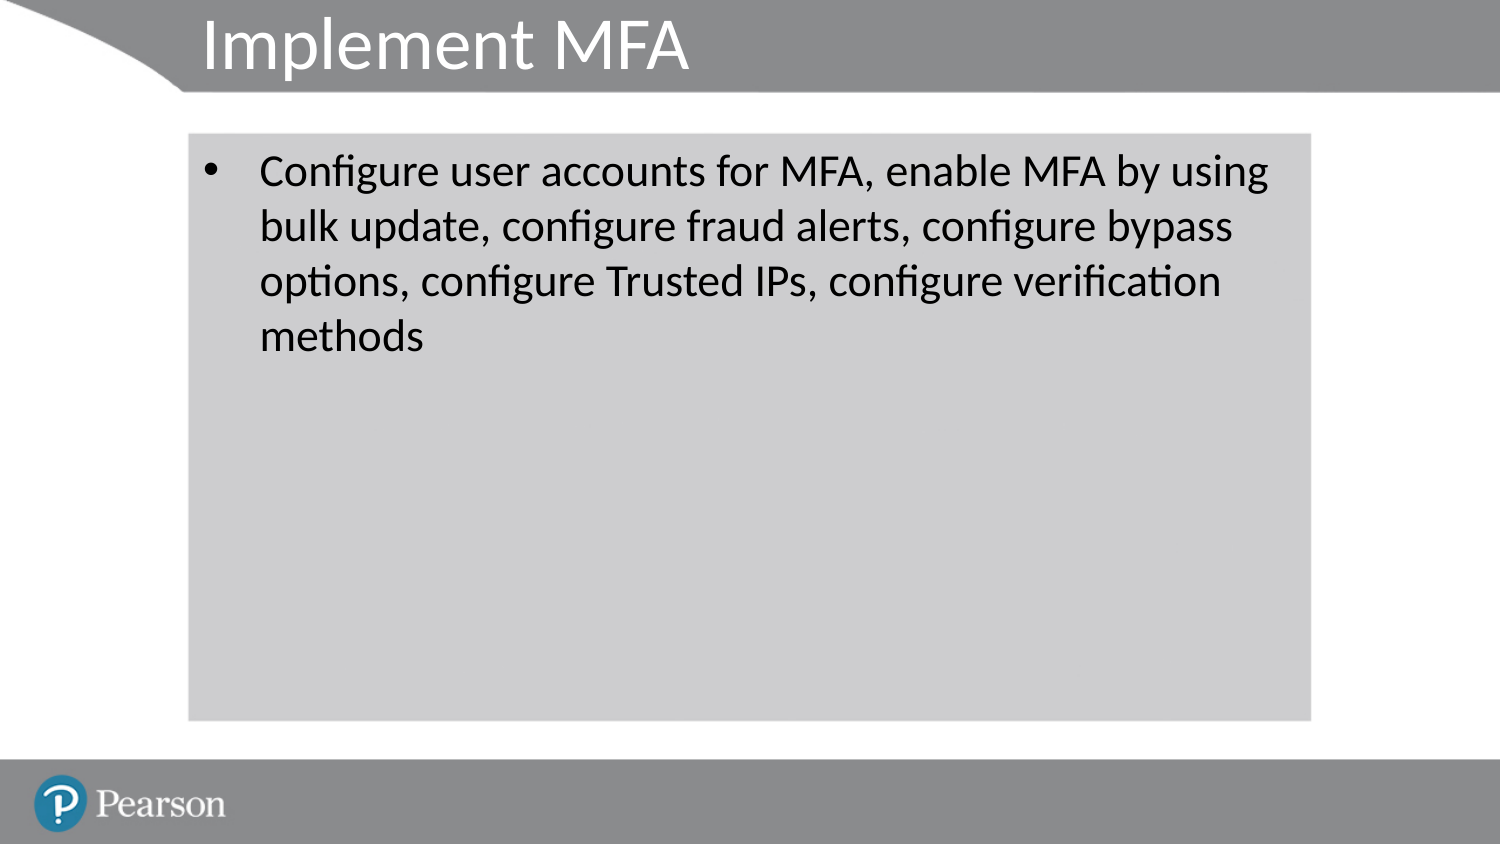

# Implement MFA
Configure user accounts for MFA, enable MFA by using bulk update, configure fraud alerts, configure bypass options, configure Trusted IPs, configure verification methods